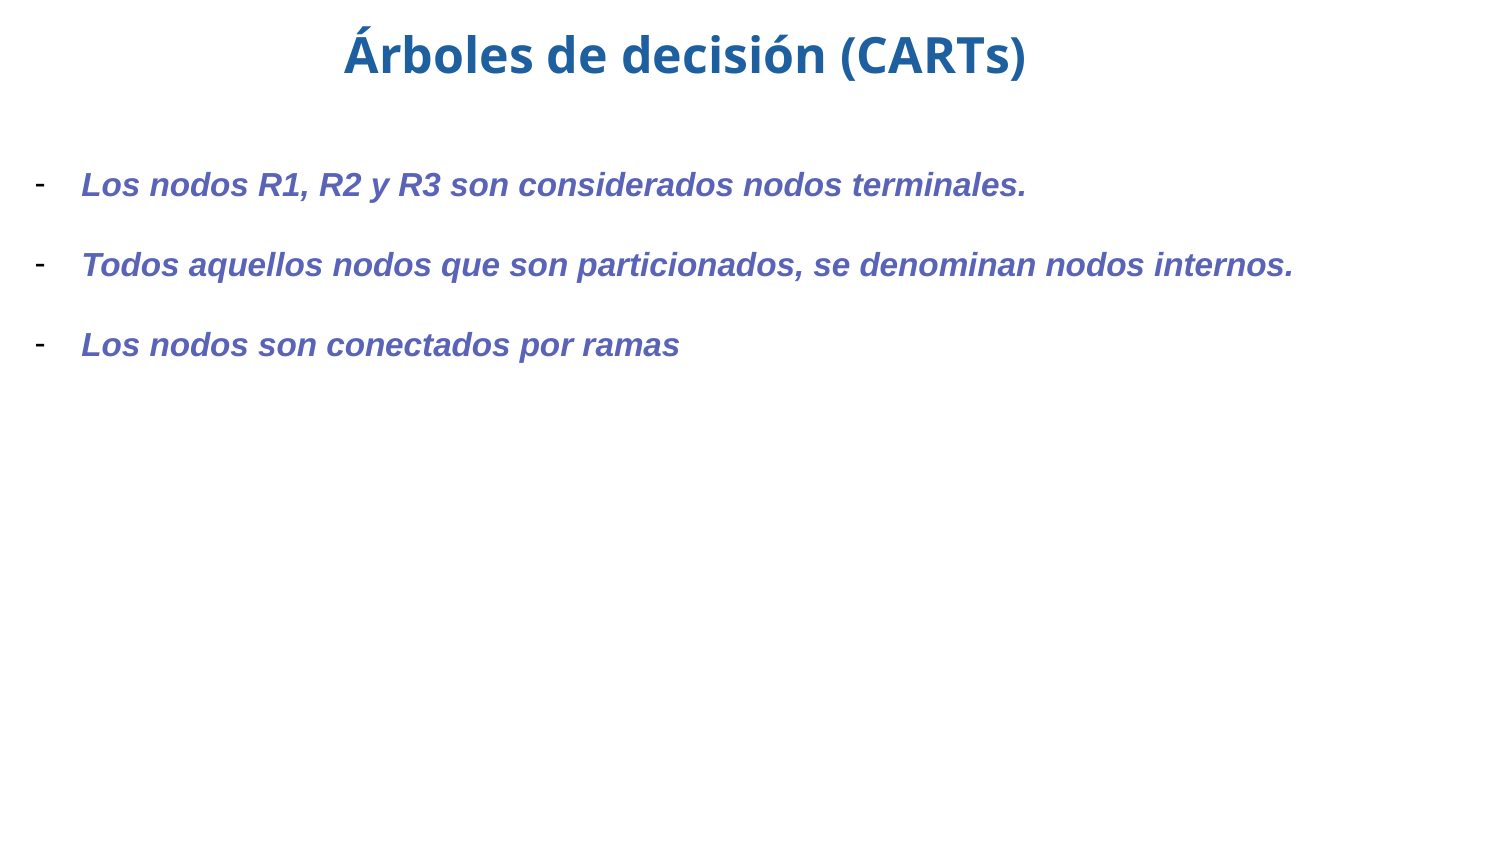

Árboles de decisión (CARTs)
Los nodos R1, R2 y R3 son considerados nodos terminales.

Todos aquellos nodos que son particionados, se denominan nodos internos.

Los nodos son conectados por ramas